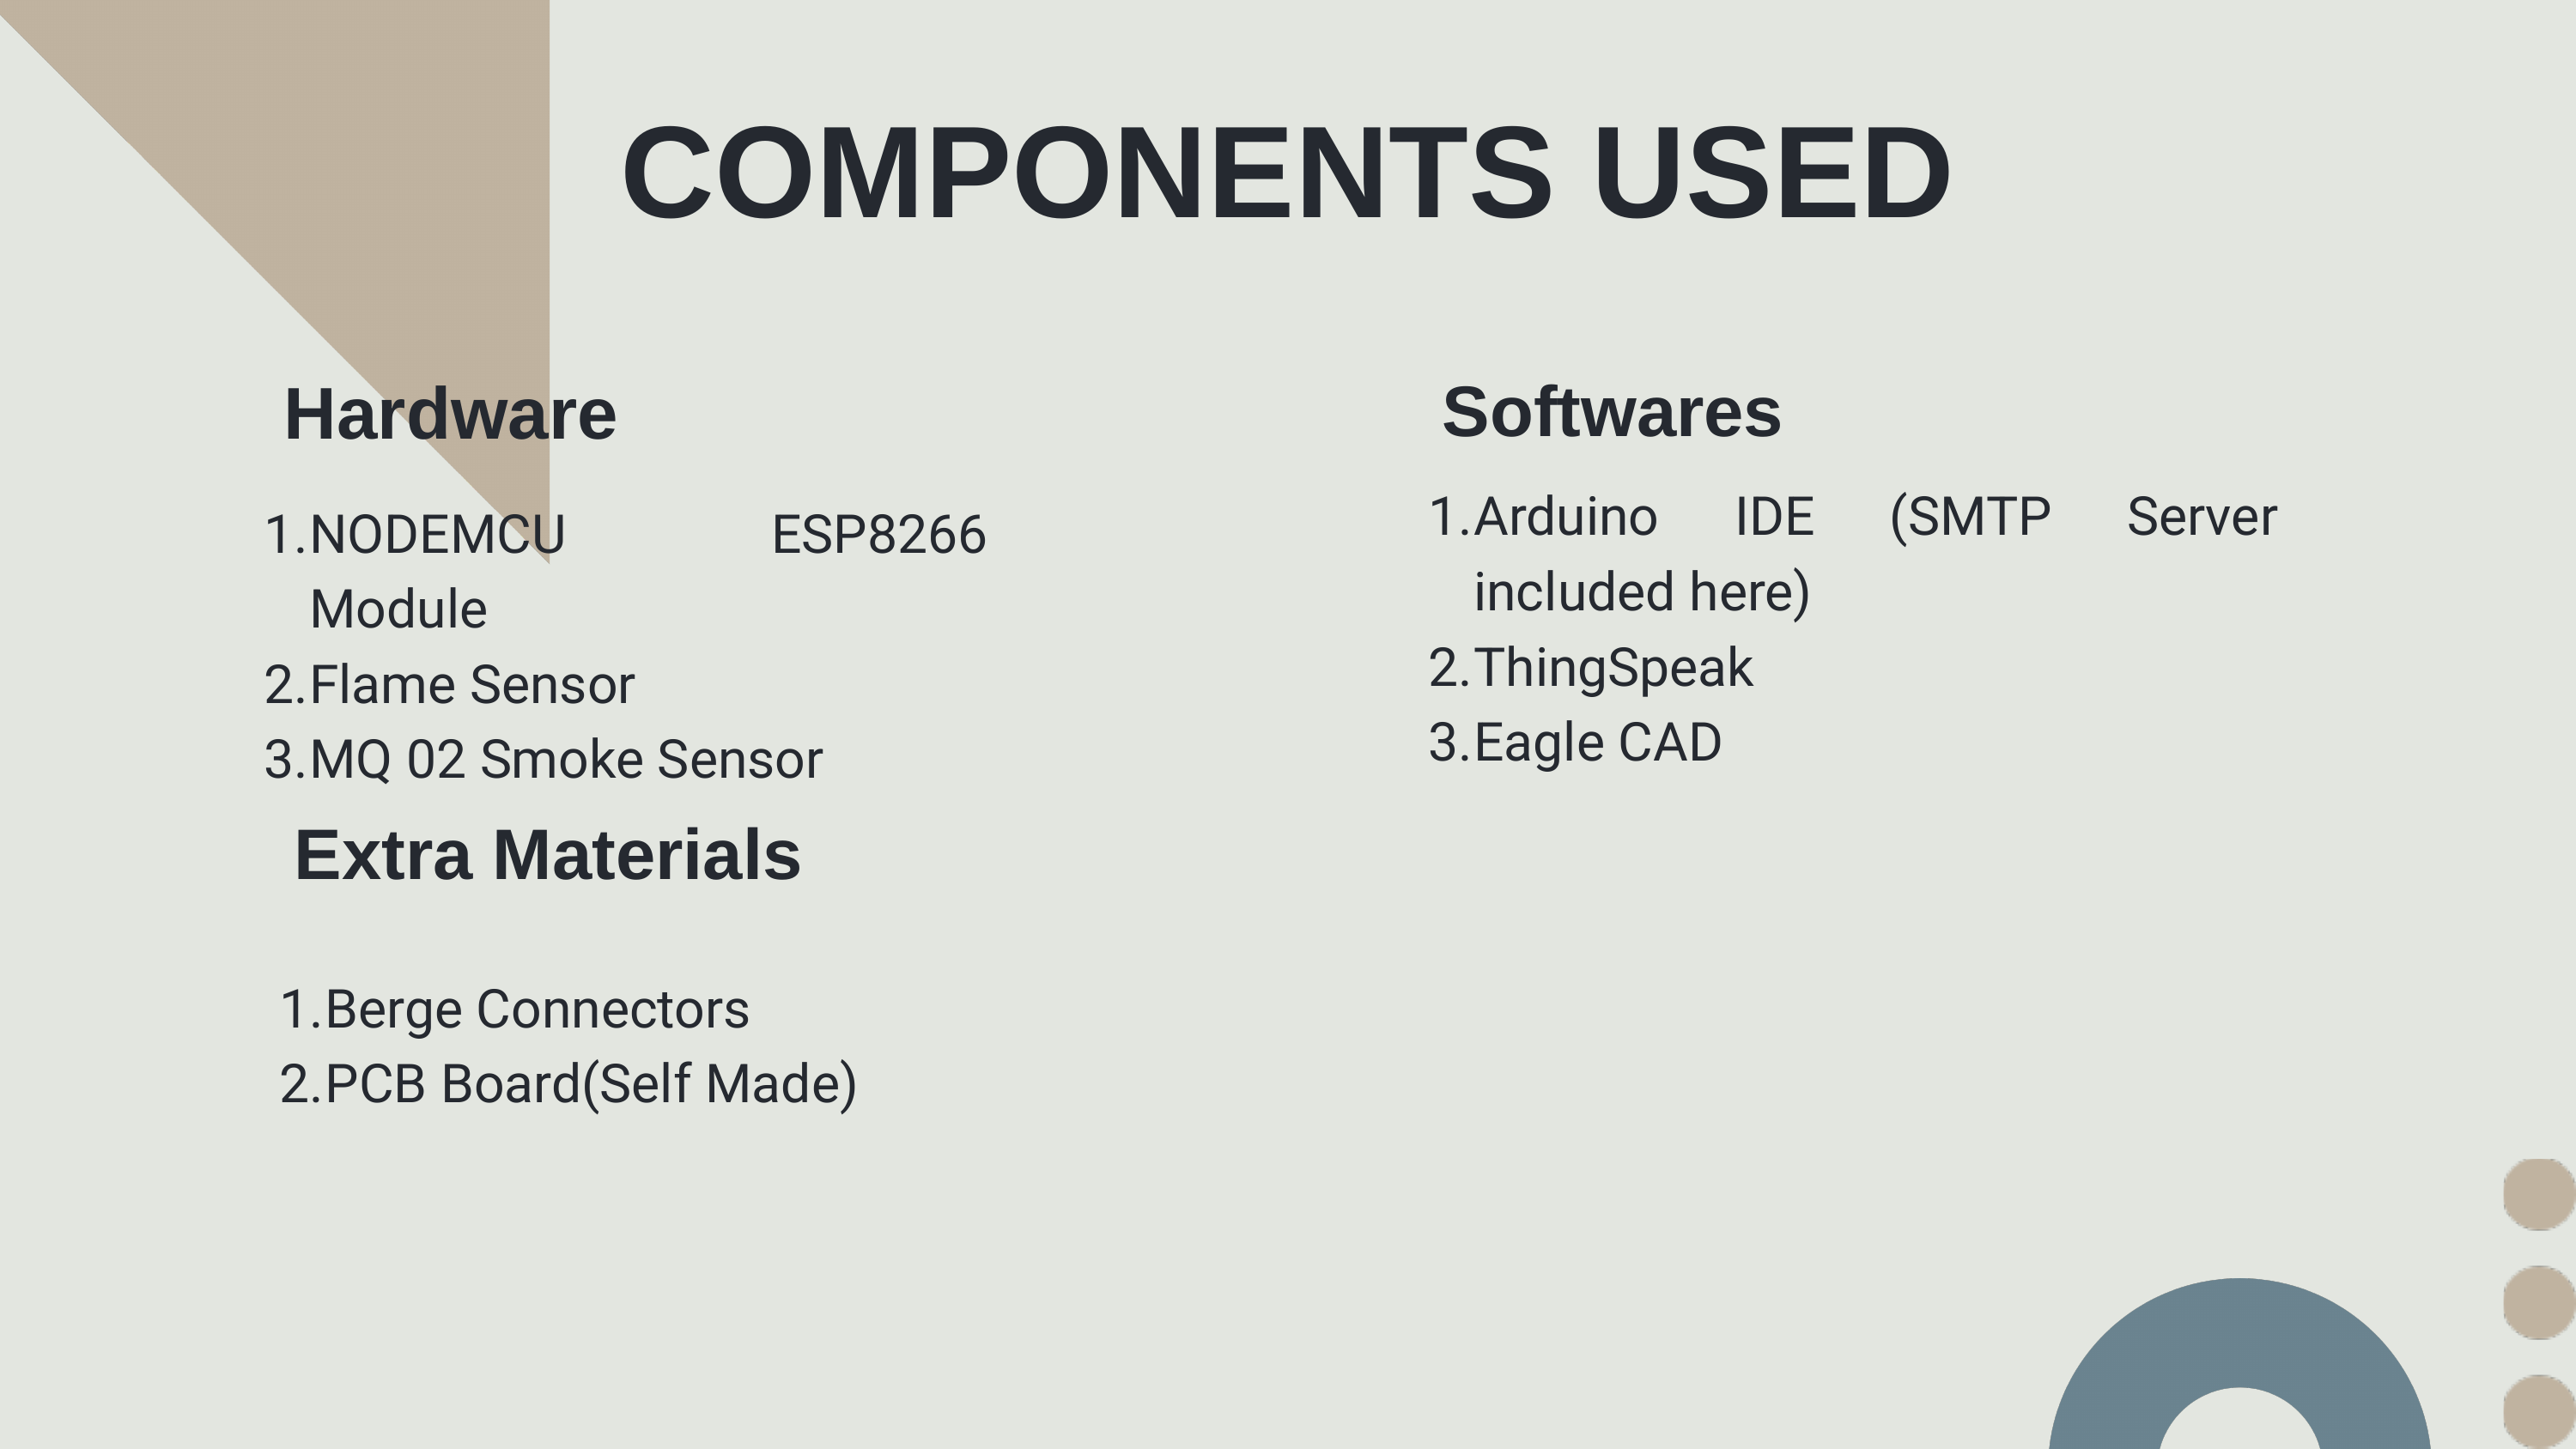

COMPONENTS USED
Hardware
Softwares
Arduino IDE (SMTP Server included here)
ThingSpeak
Eagle CAD

NODEMCU ESP8266 Module
Flame Sensor
MQ 02 Smoke Sensor

Extra Materials
Berge Connectors
PCB Board(Self Made)